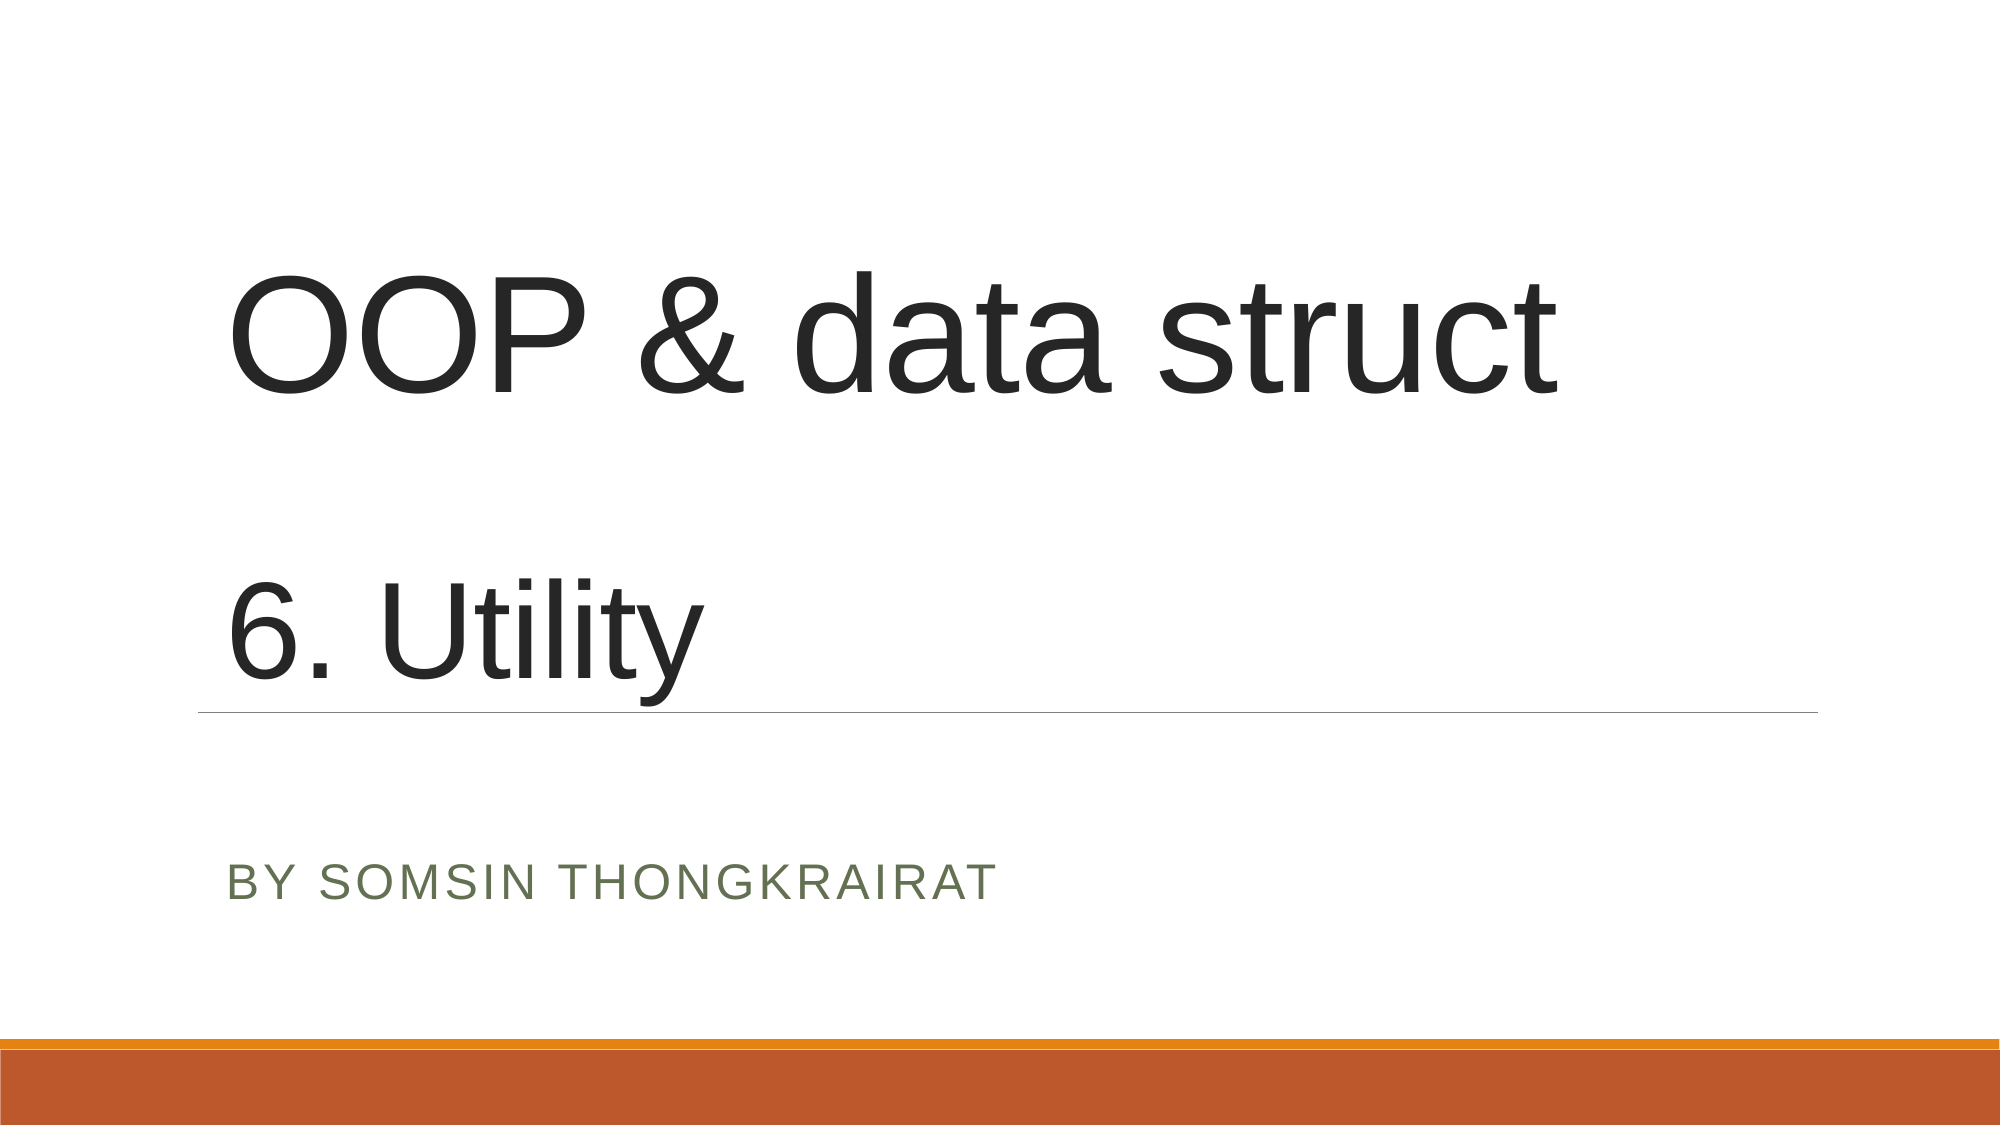

# OOP & data struct 6. Utility
By Somsin Thongkrairat